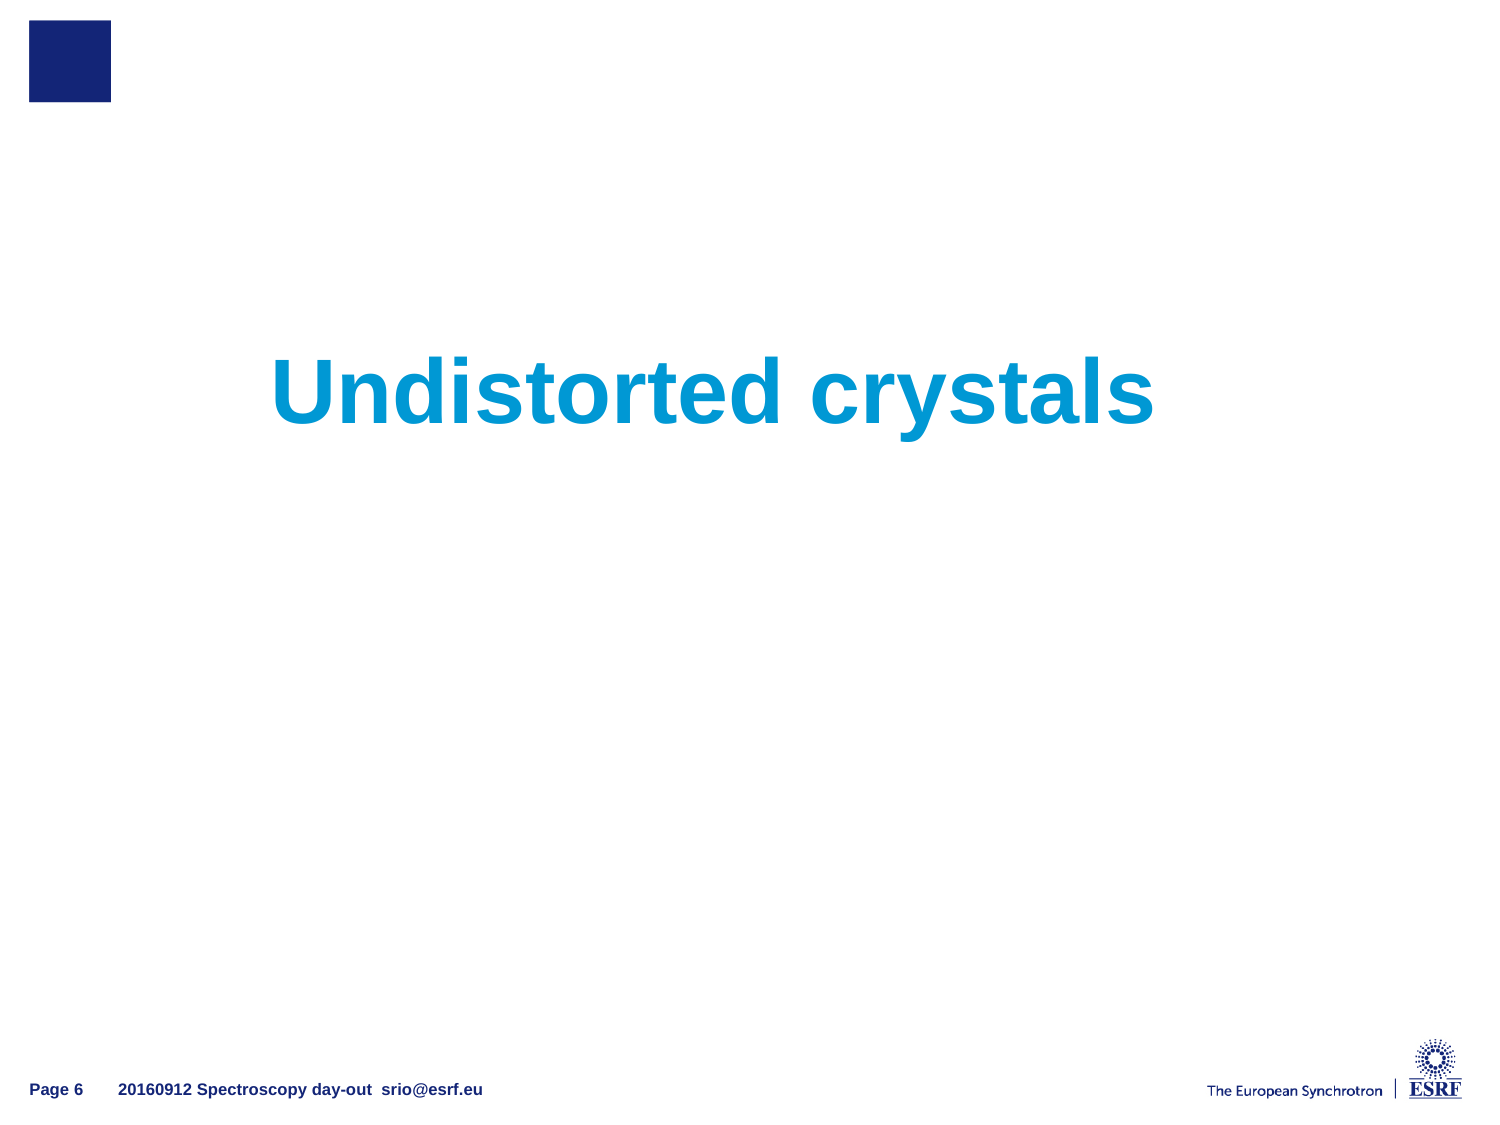

#
Undistorted crystals
20160912 Spectroscopy day-out  srio@esrf.eu
Page 6